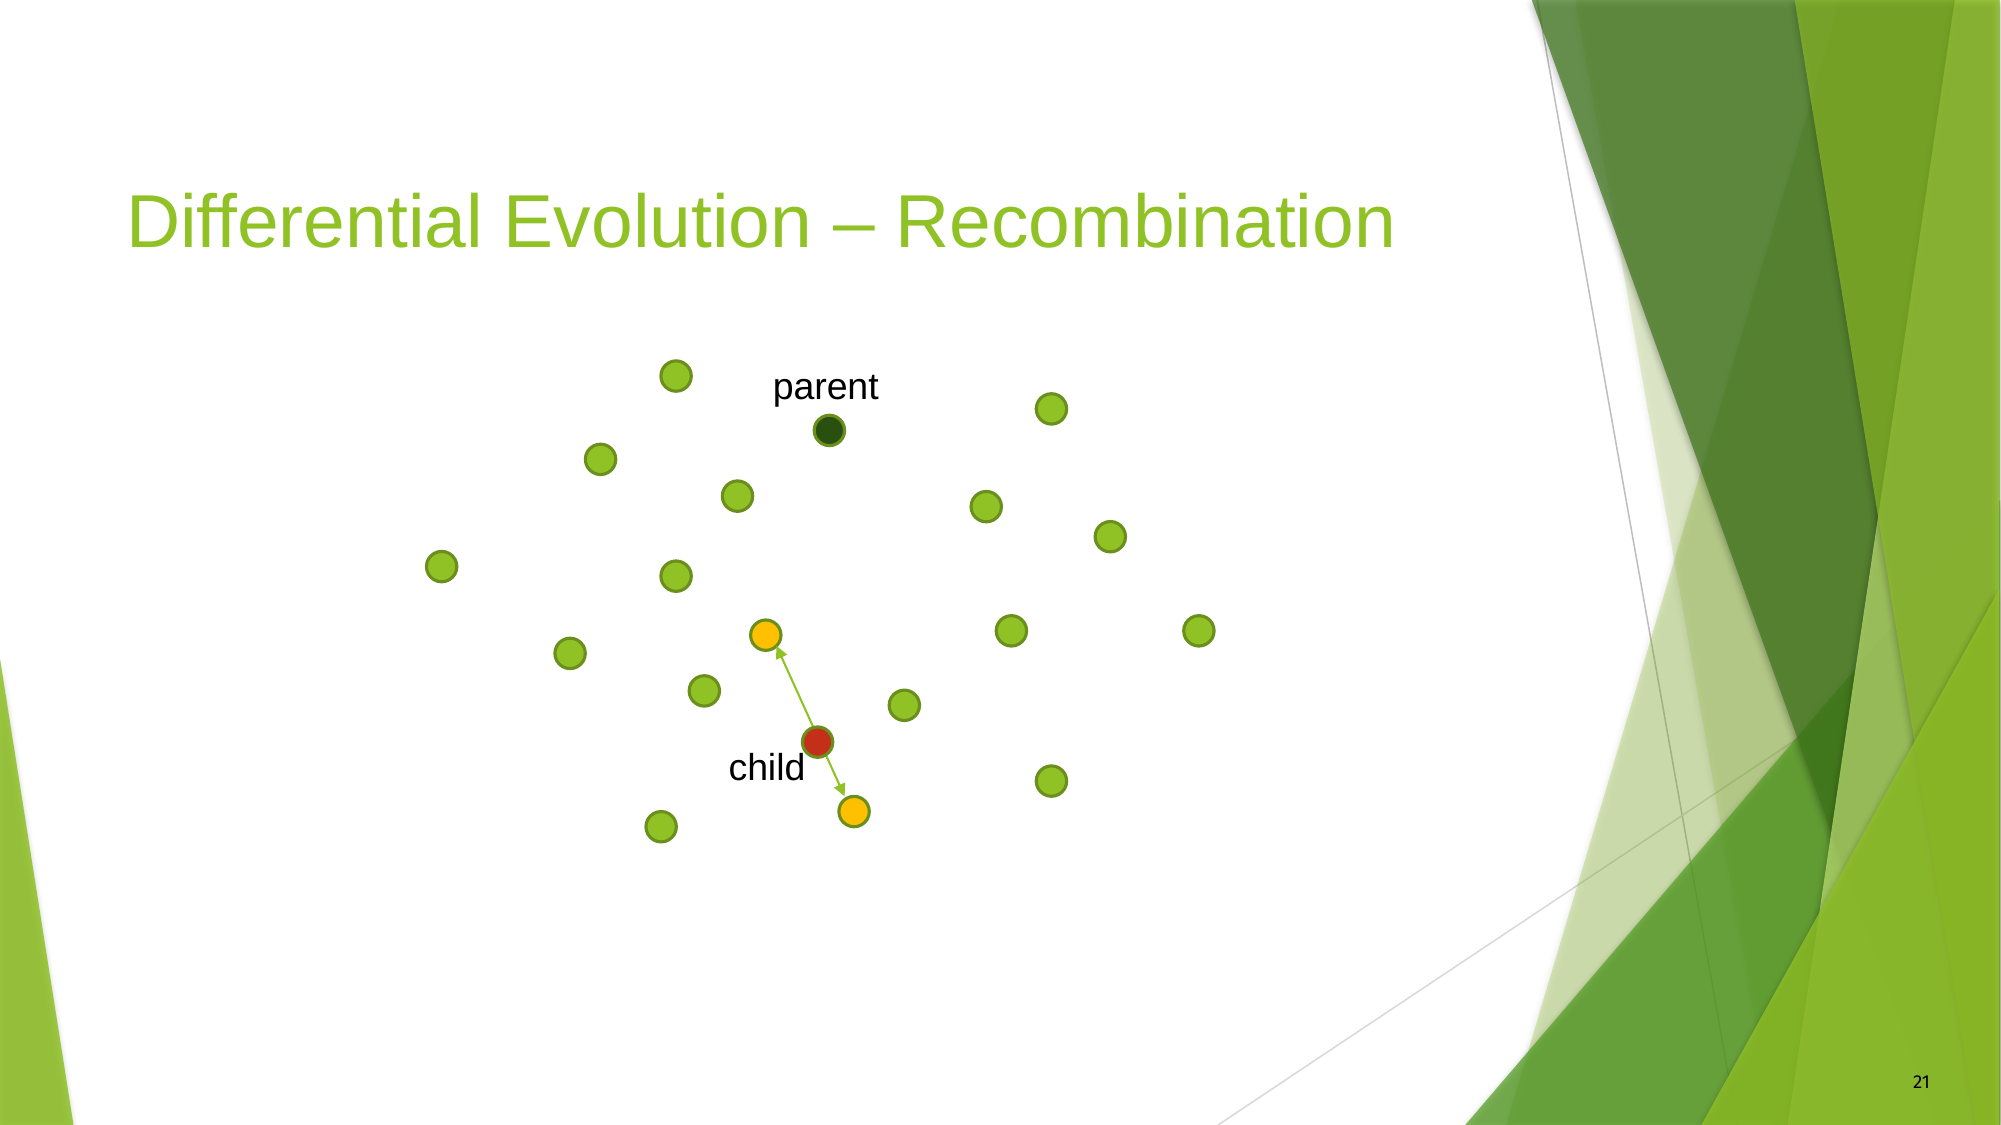

# Differential Evolution – Recombination
parent

child

21